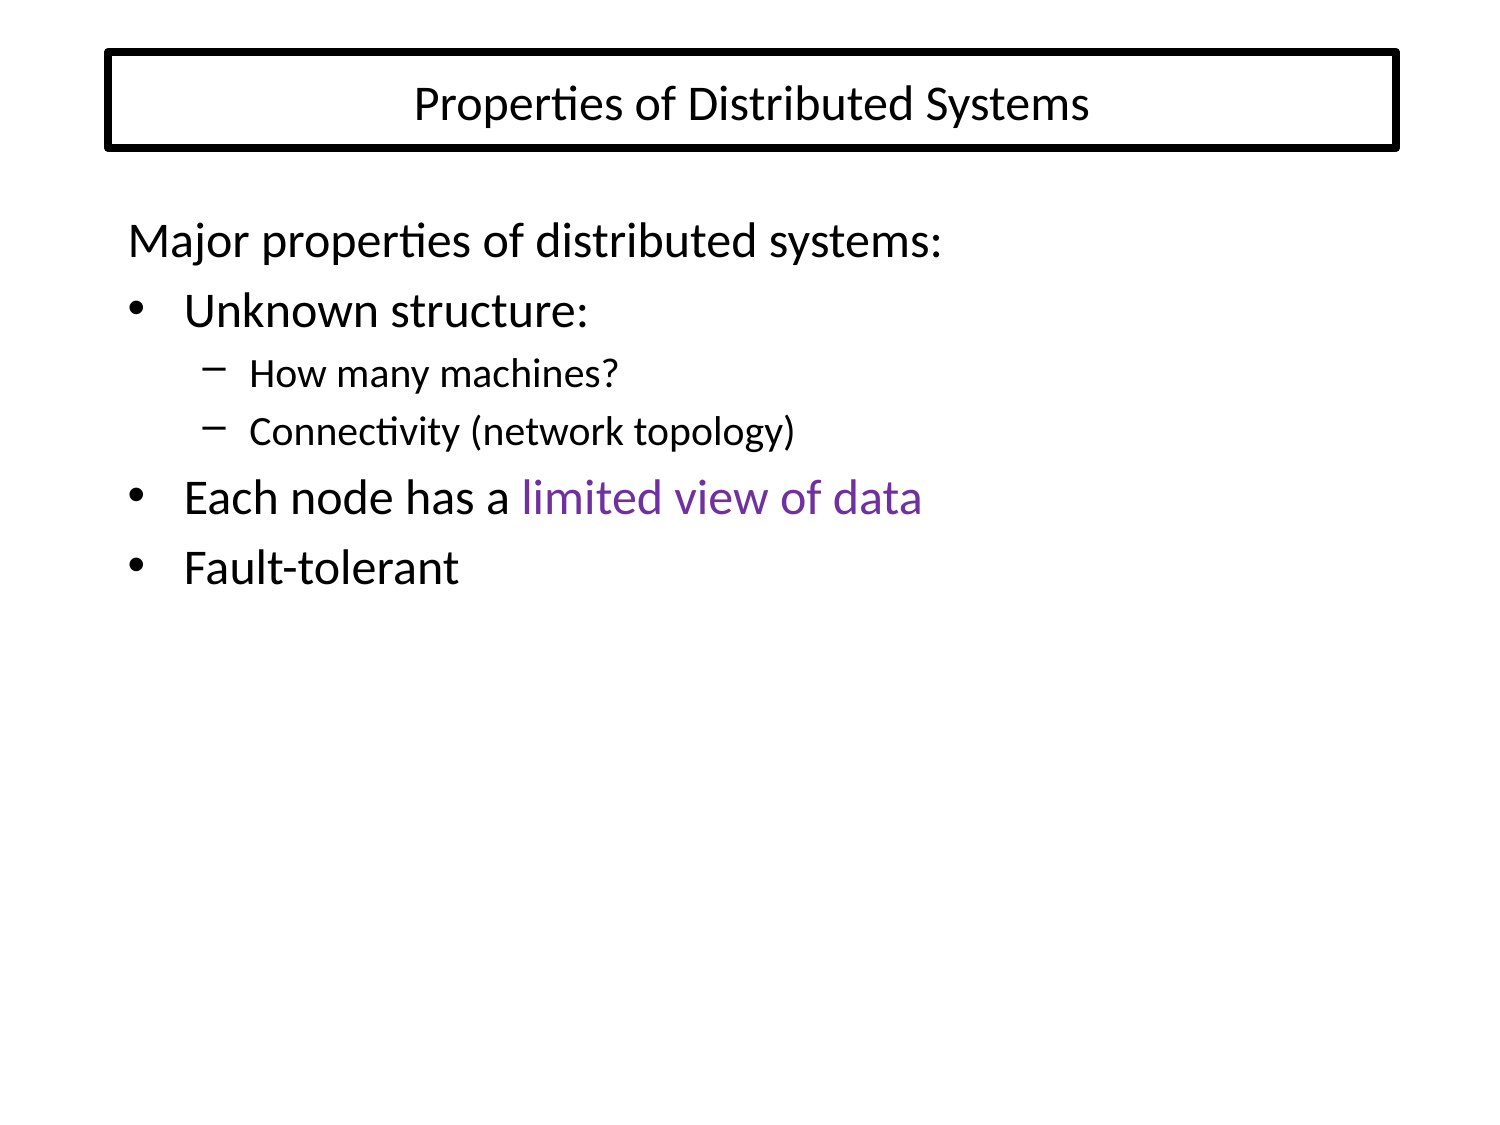

# Properties of Distributed Systems
Major properties of distributed systems:
Unknown structure:
How many machines?
Connectivity (network topology)
Each node has a limited view of data
Fault-tolerant